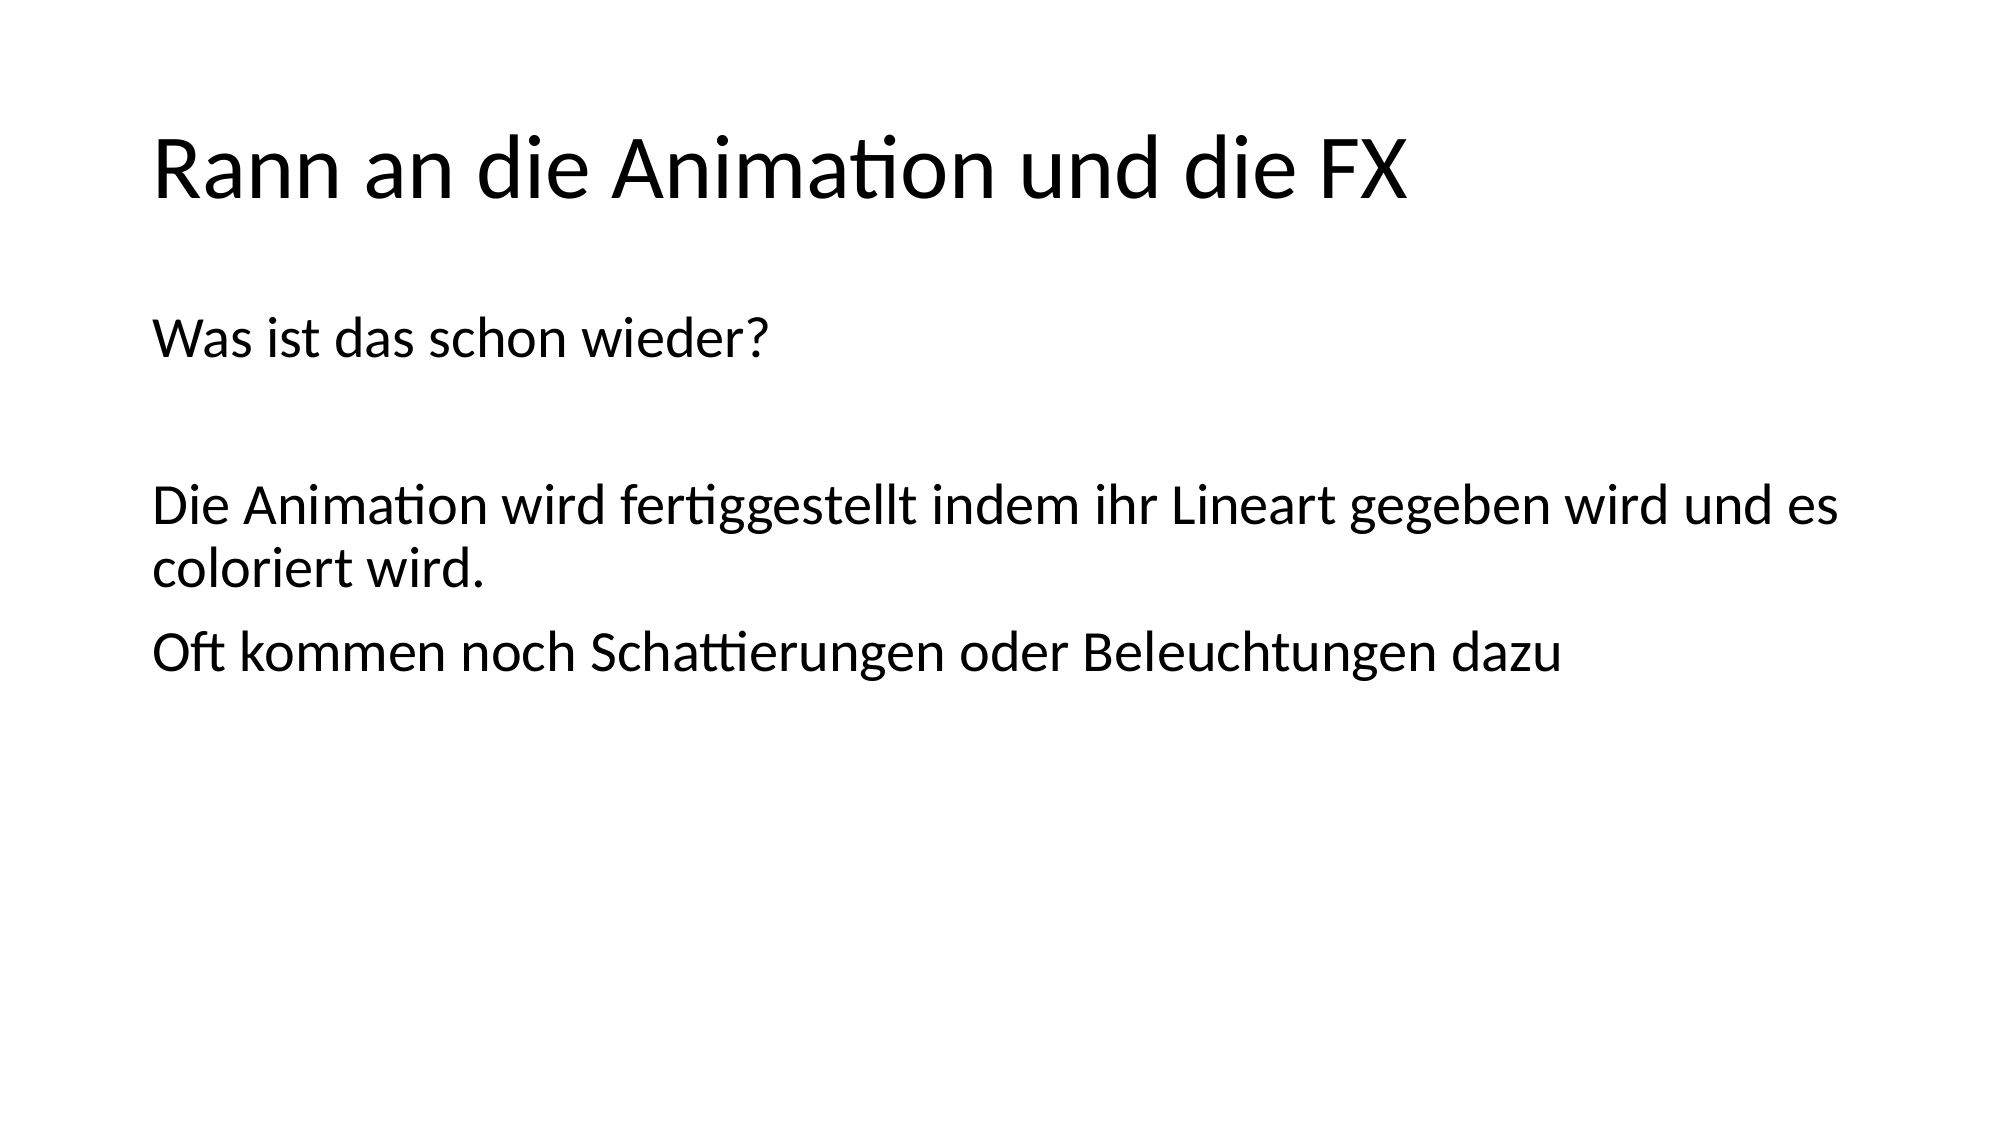

# Rann an die Animation und die FX
Was ist das schon wieder?

Die Animation wird fertiggestellt indem ihr Lineart gegeben wird und es coloriert wird.
Oft kommen noch Schattierungen oder Beleuchtungen dazu